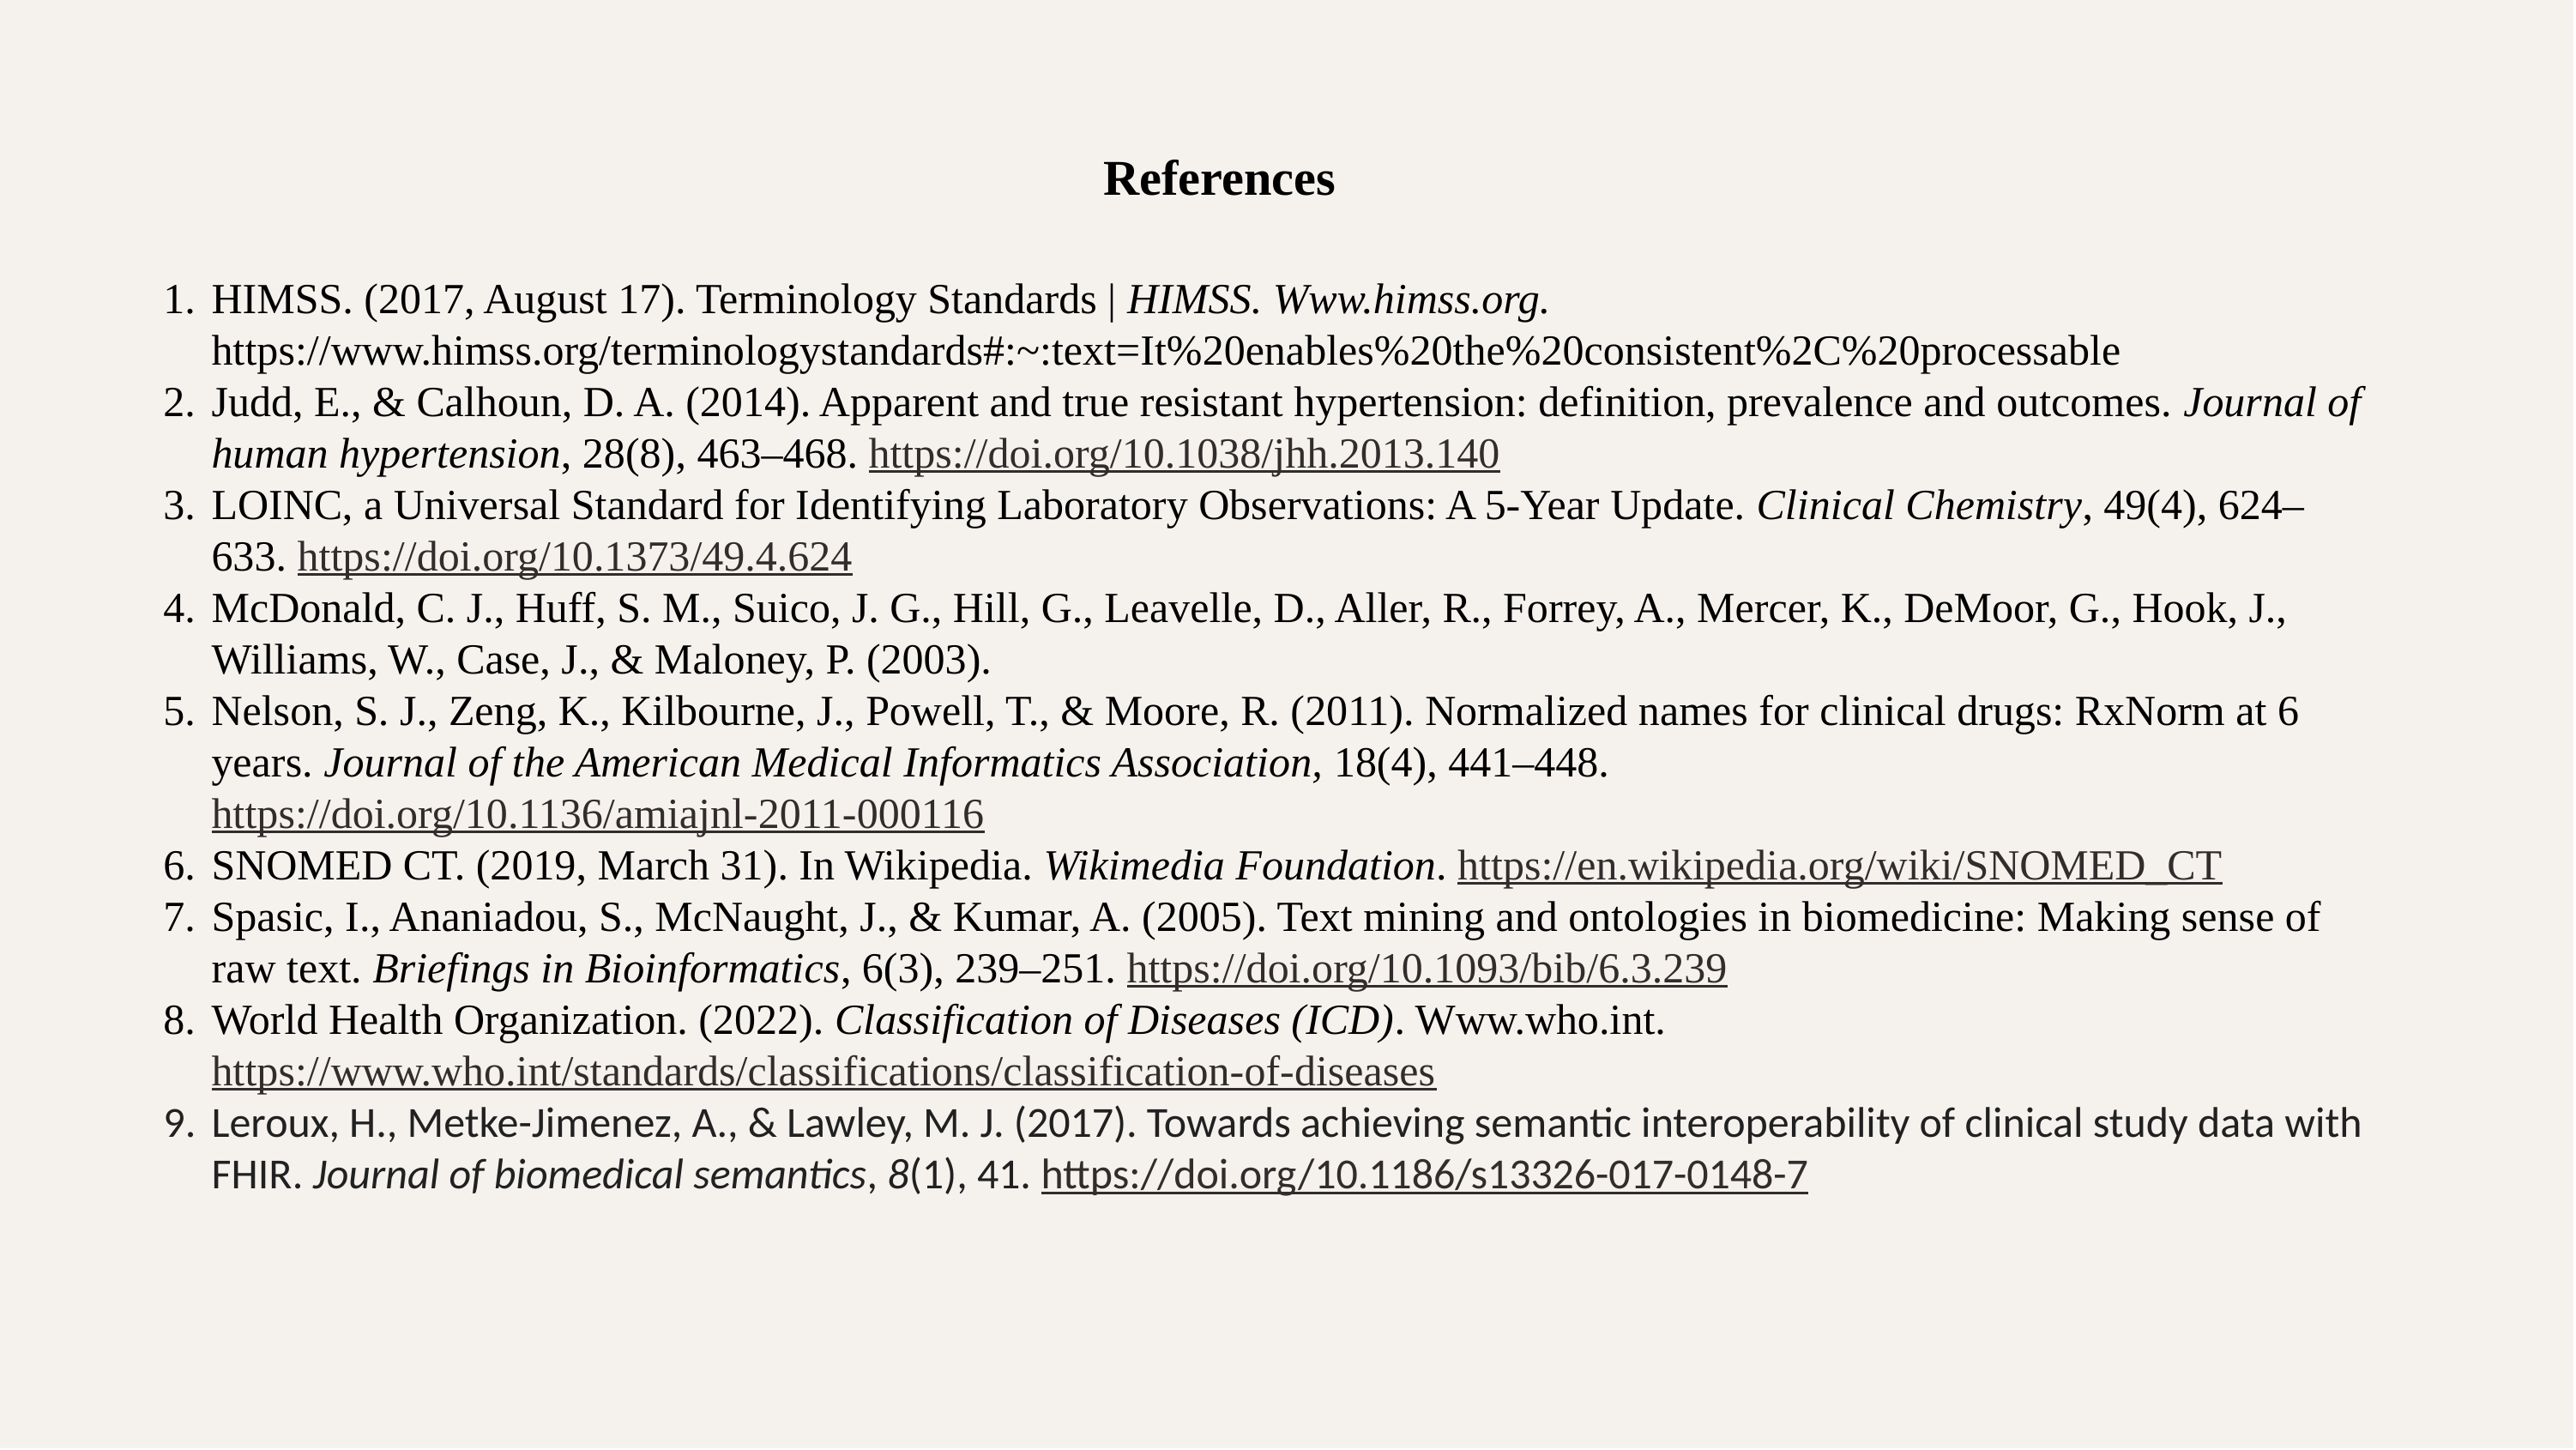

References

HIMSS. (2017, August 17). Terminology Standards | HIMSS. Www.himss.org. https://www.himss.org/terminologystandards#:~:text=It%20enables%20the%20consistent%2C%20processable
Judd, E., & Calhoun, D. A. (2014). Apparent and true resistant hypertension: definition, prevalence and outcomes. Journal of human hypertension, 28(8), 463–468. https://doi.org/10.1038/jhh.2013.140
LOINC, a Universal Standard for Identifying Laboratory Observations: A 5-Year Update. Clinical Chemistry, 49(4), 624–633. https://doi.org/10.1373/49.4.624
McDonald, C. J., Huff, S. M., Suico, J. G., Hill, G., Leavelle, D., Aller, R., Forrey, A., Mercer, K., DeMoor, G., Hook, J., Williams, W., Case, J., & Maloney, P. (2003).
Nelson, S. J., Zeng, K., Kilbourne, J., Powell, T., & Moore, R. (2011). Normalized names for clinical drugs: RxNorm at 6 years. Journal of the American Medical Informatics Association, 18(4), 441–448. https://doi.org/10.1136/amiajnl-2011-000116
SNOMED CT. (2019, March 31). In Wikipedia. Wikimedia Foundation. https://en.wikipedia.org/wiki/SNOMED_CT
Spasic, I., Ananiadou, S., McNaught, J., & Kumar, A. (2005). Text mining and ontologies in biomedicine: Making sense of raw text. Briefings in Bioinformatics, 6(3), 239–251. https://doi.org/10.1093/bib/6.3.239
World Health Organization. (2022). Classification of Diseases (ICD). Www.who.int. https://www.who.int/standards/classifications/classification-of-diseases
Leroux, H., Metke-Jimenez, A., & Lawley, M. J. (2017). Towards achieving semantic interoperability of clinical study data with FHIR. Journal of biomedical semantics, 8(1), 41. https://doi.org/10.1186/s13326-017-0148-7